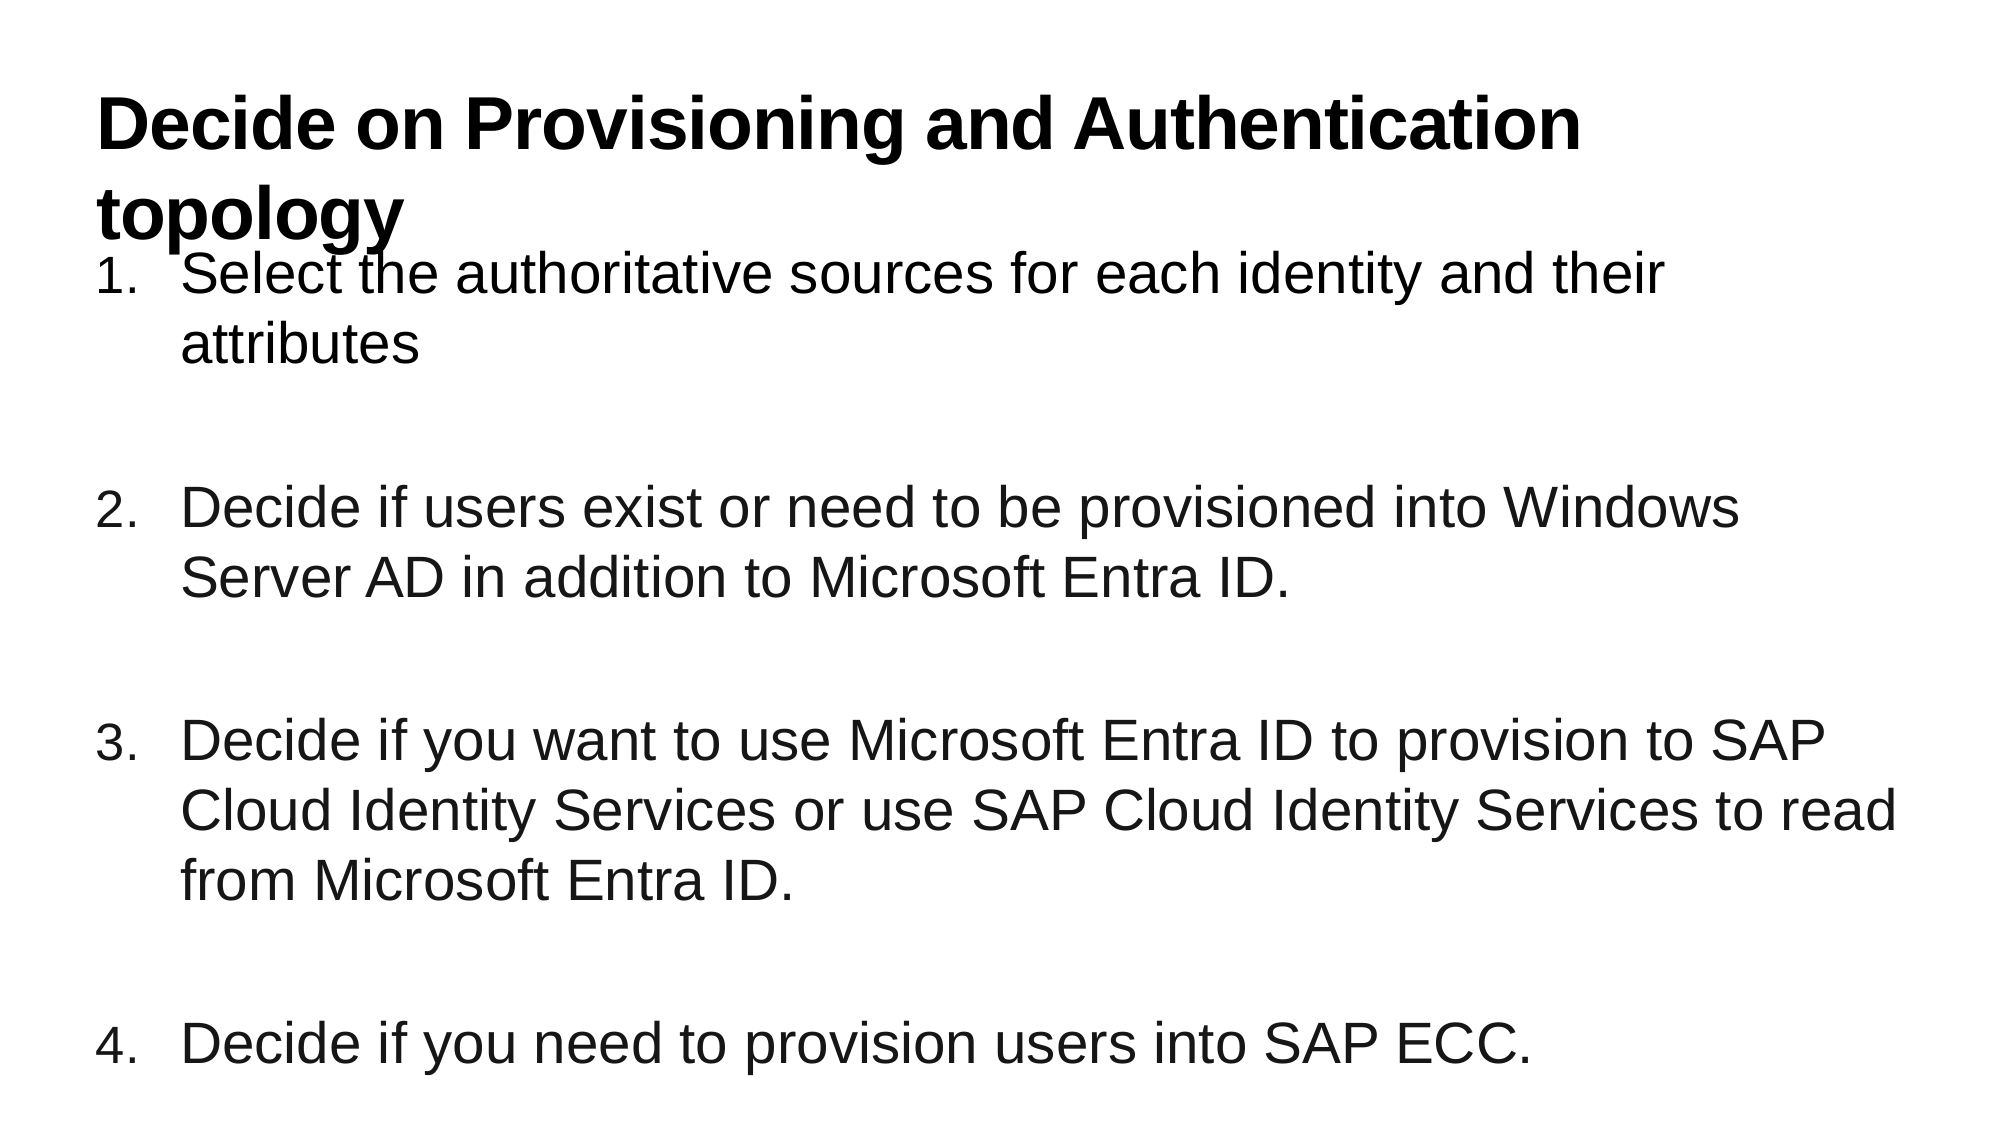

# Decide on Provisioning and Authentication topology
Select the authoritative sources for each identity and their attributes

Decide if users exist or need to be provisioned into Windows Server AD in addition to Microsoft Entra ID.

Decide if you want to use Microsoft Entra ID to provision to SAP Cloud Identity Services or use SAP Cloud Identity Services to read from Microsoft Entra ID.

Decide if you need to provision users into SAP ECC.